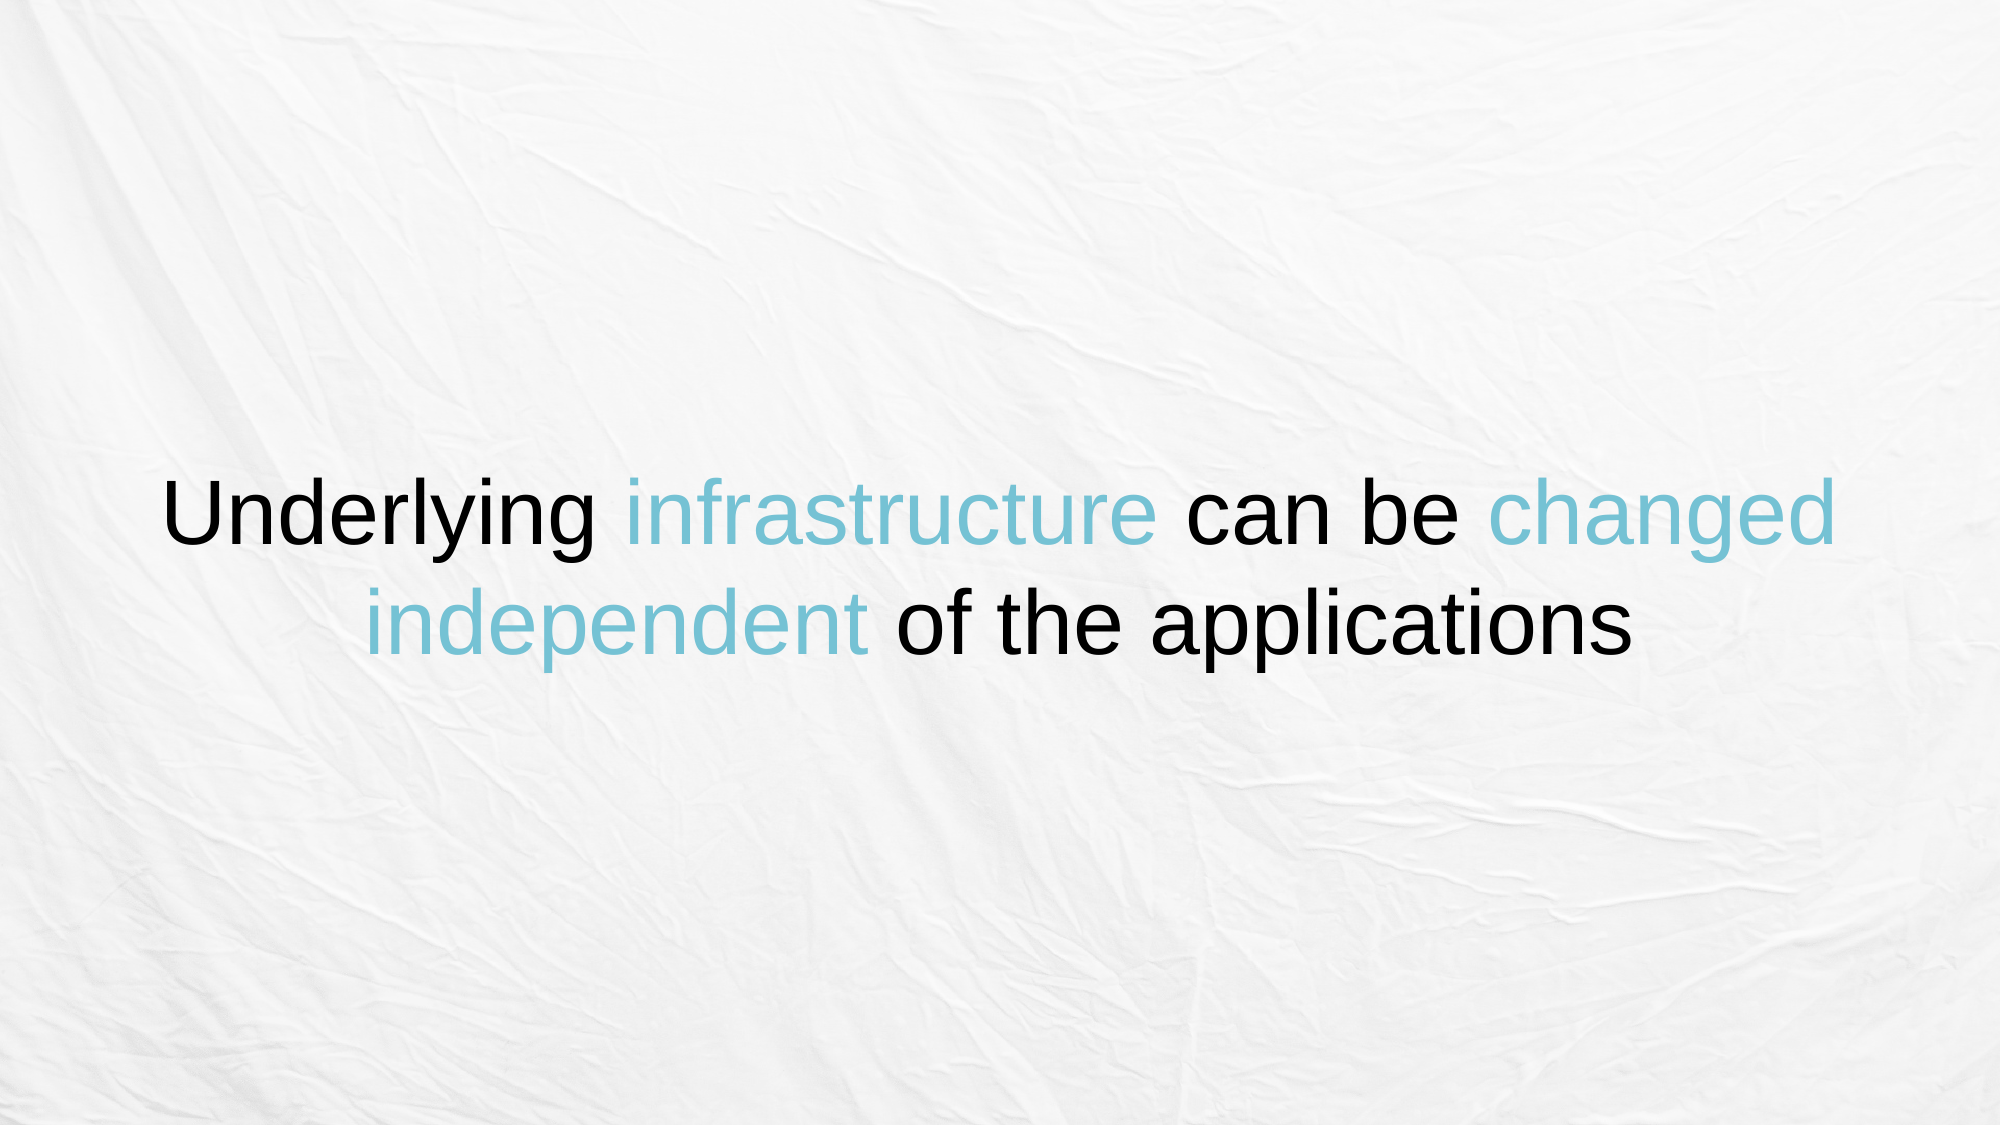

Underlying infrastructure can be changed independent of the applications